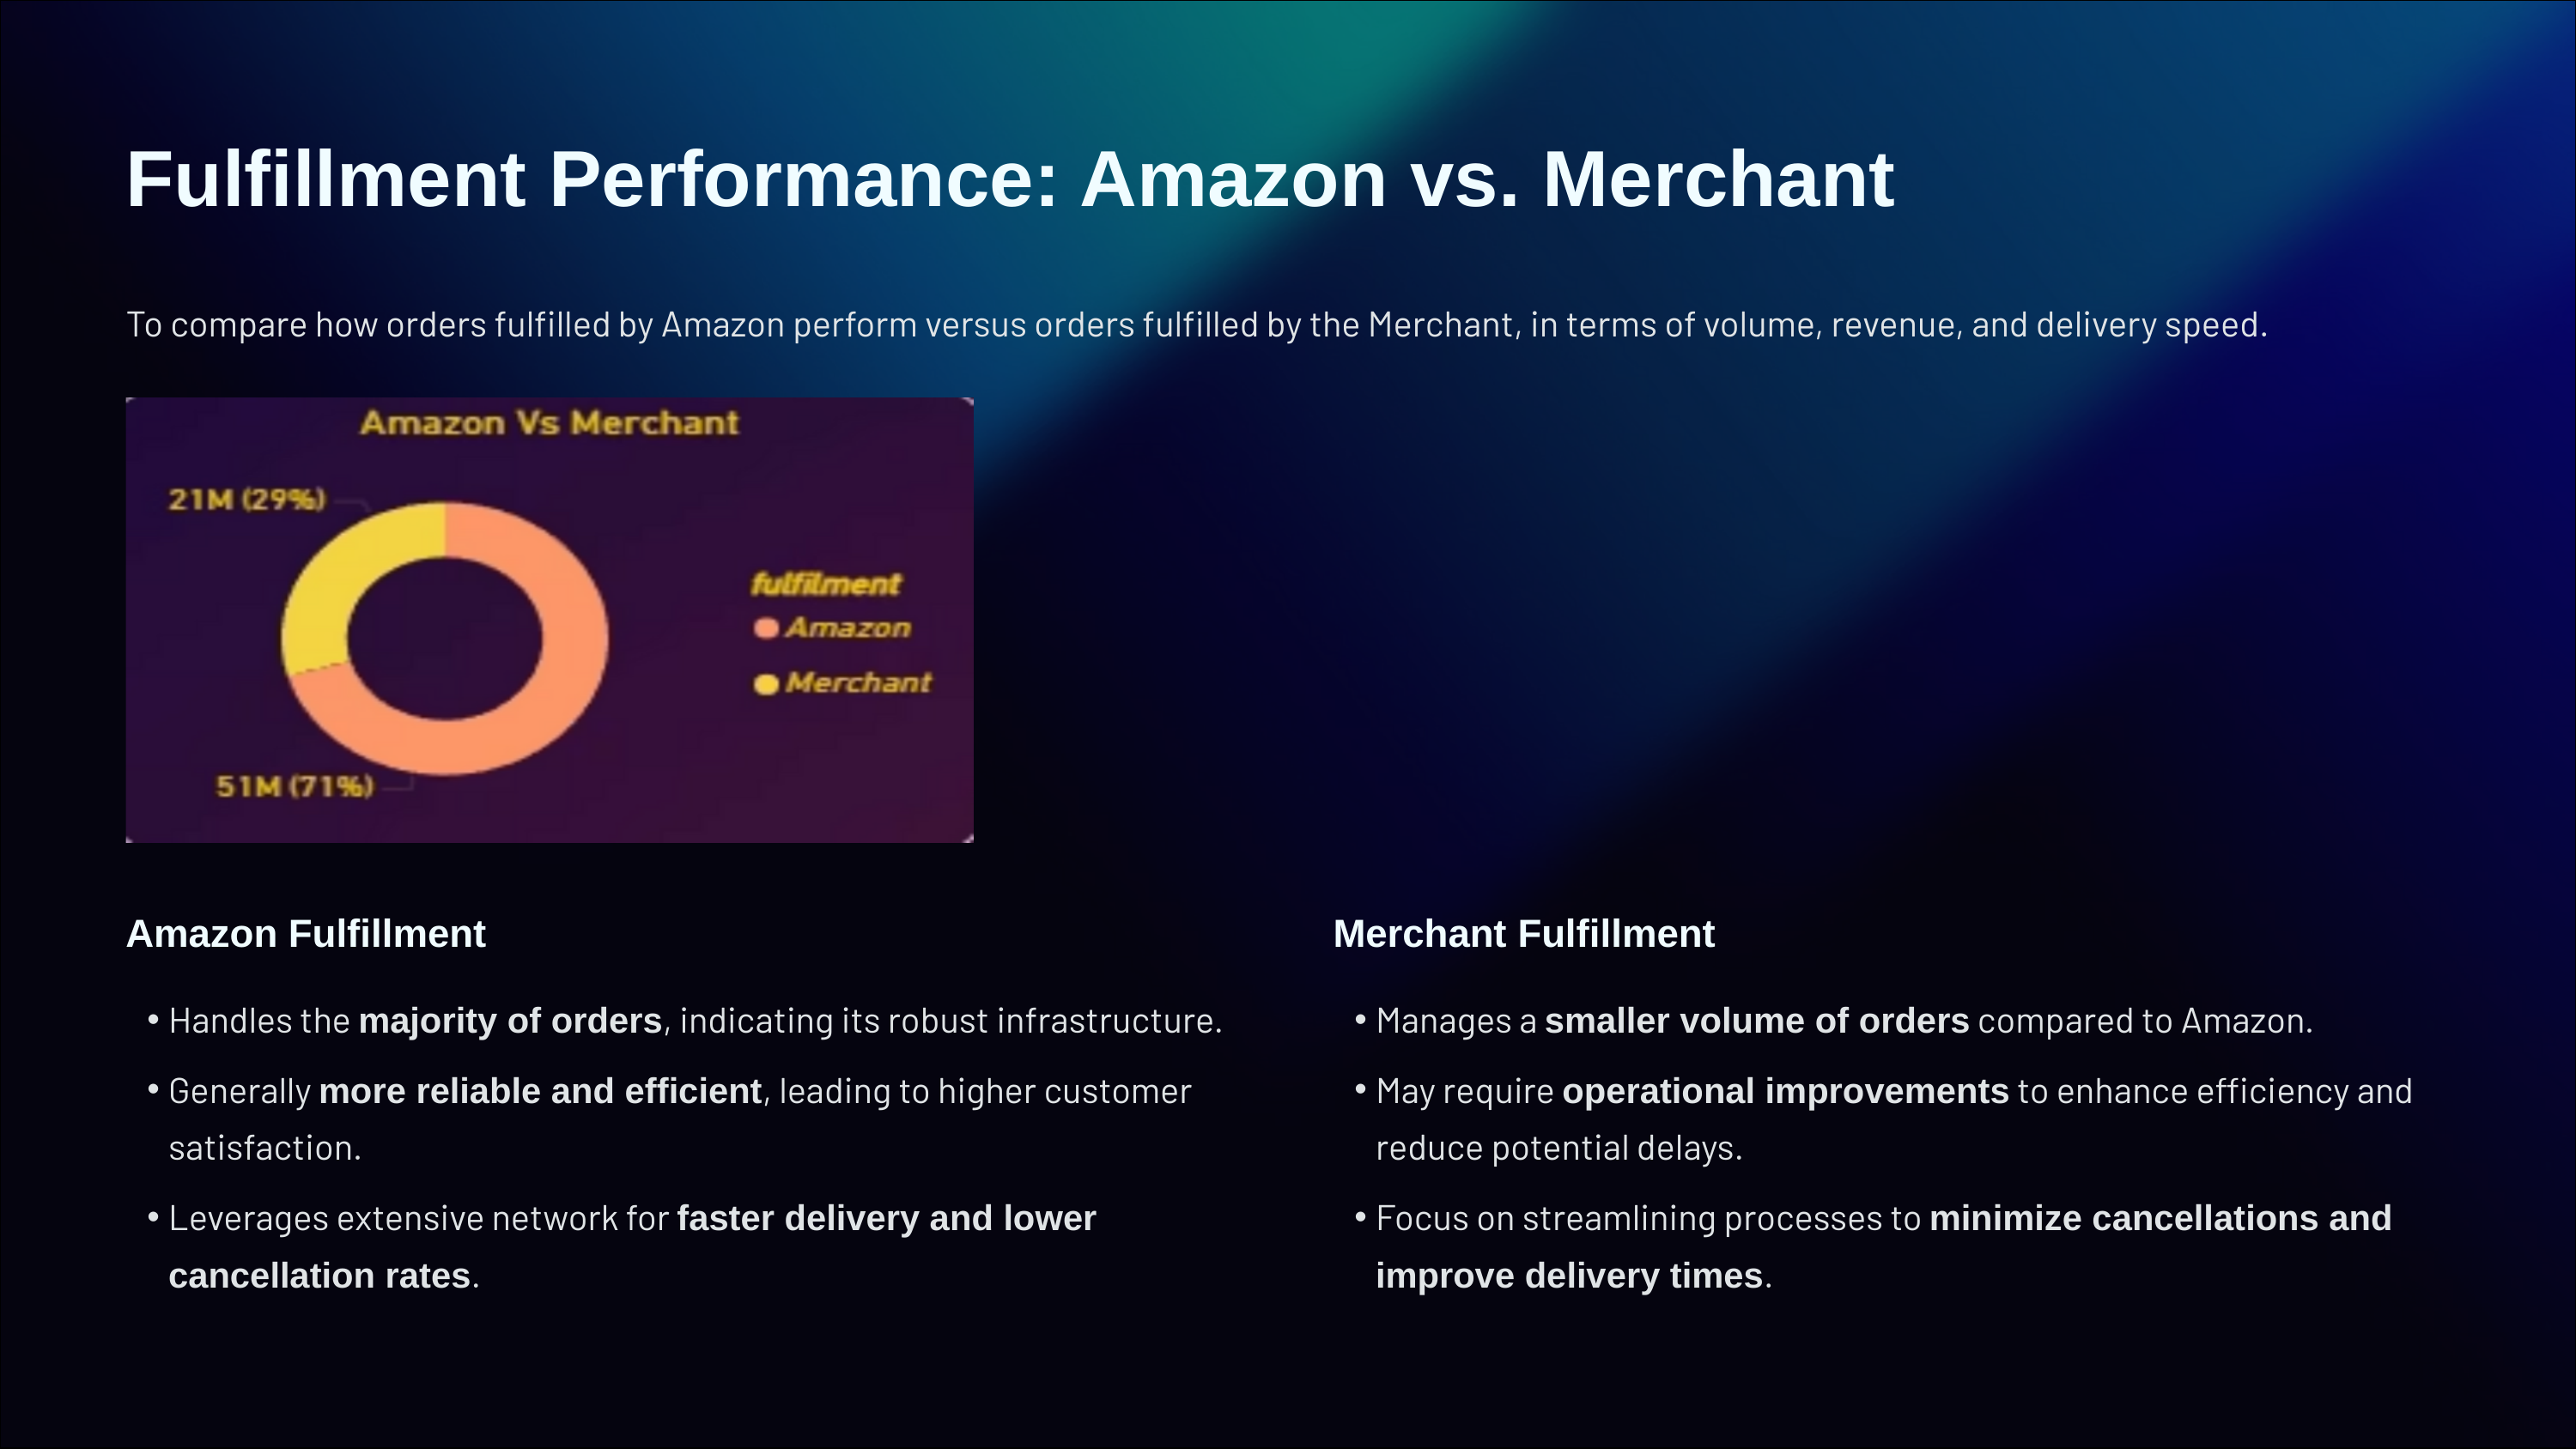

Fulfillment Performance: Amazon vs. Merchant
To compare how orders fulfilled by Amazon perform versus orders fulfilled by the Merchant, in terms of volume, revenue, and delivery speed.

Amazon Fulfillment
Merchant Fulfillment
Handles the majority of orders, indicating its robust infrastructure.
Manages a smaller volume of orders compared to Amazon.
Generally more reliable and efficient, leading to higher customer satisfaction.
May require operational improvements to enhance efficiency and reduce potential delays.
Leverages extensive network for faster delivery and lower cancellation rates.
Focus on streamlining processes to minimize cancellations and improve delivery times.